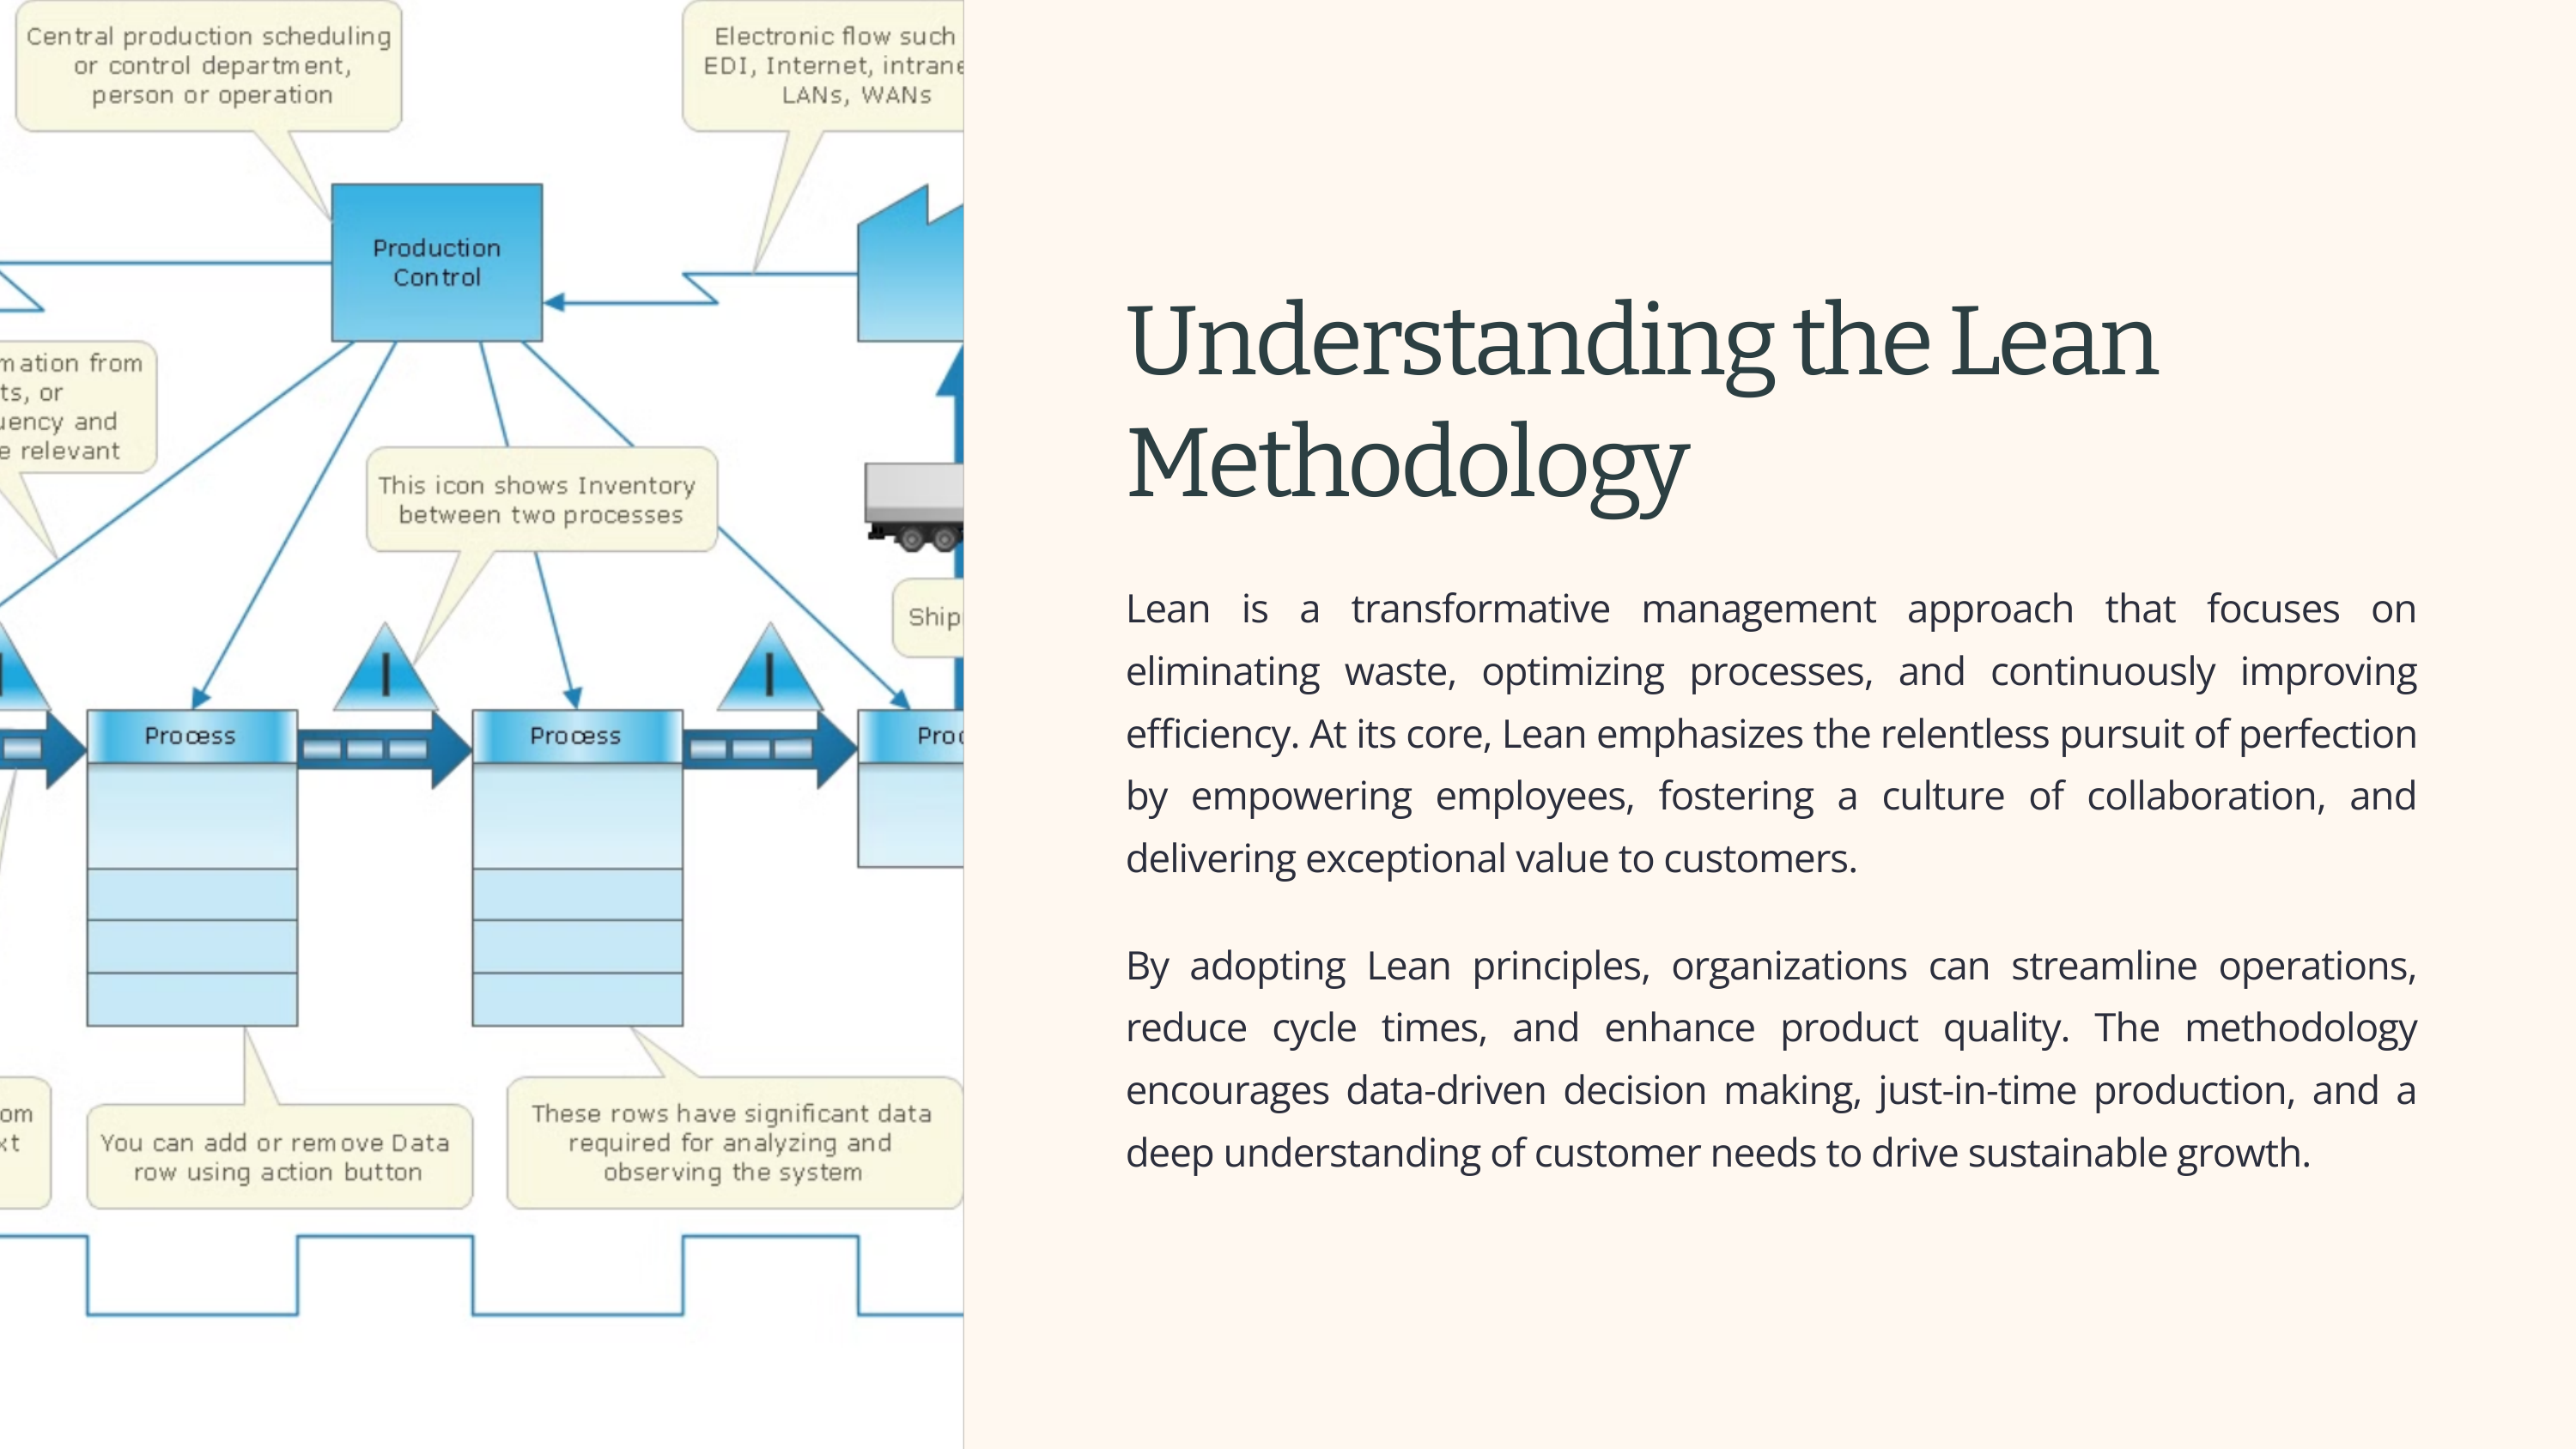

Understanding the Lean Methodology
Lean is a transformative management approach that focuses on eliminating waste, optimizing processes, and continuously improving efficiency. At its core, Lean emphasizes the relentless pursuit of perfection by empowering employees, fostering a culture of collaboration, and delivering exceptional value to customers.
By adopting Lean principles, organizations can streamline operations, reduce cycle times, and enhance product quality. The methodology encourages data-driven decision making, just-in-time production, and a deep understanding of customer needs to drive sustainable growth.